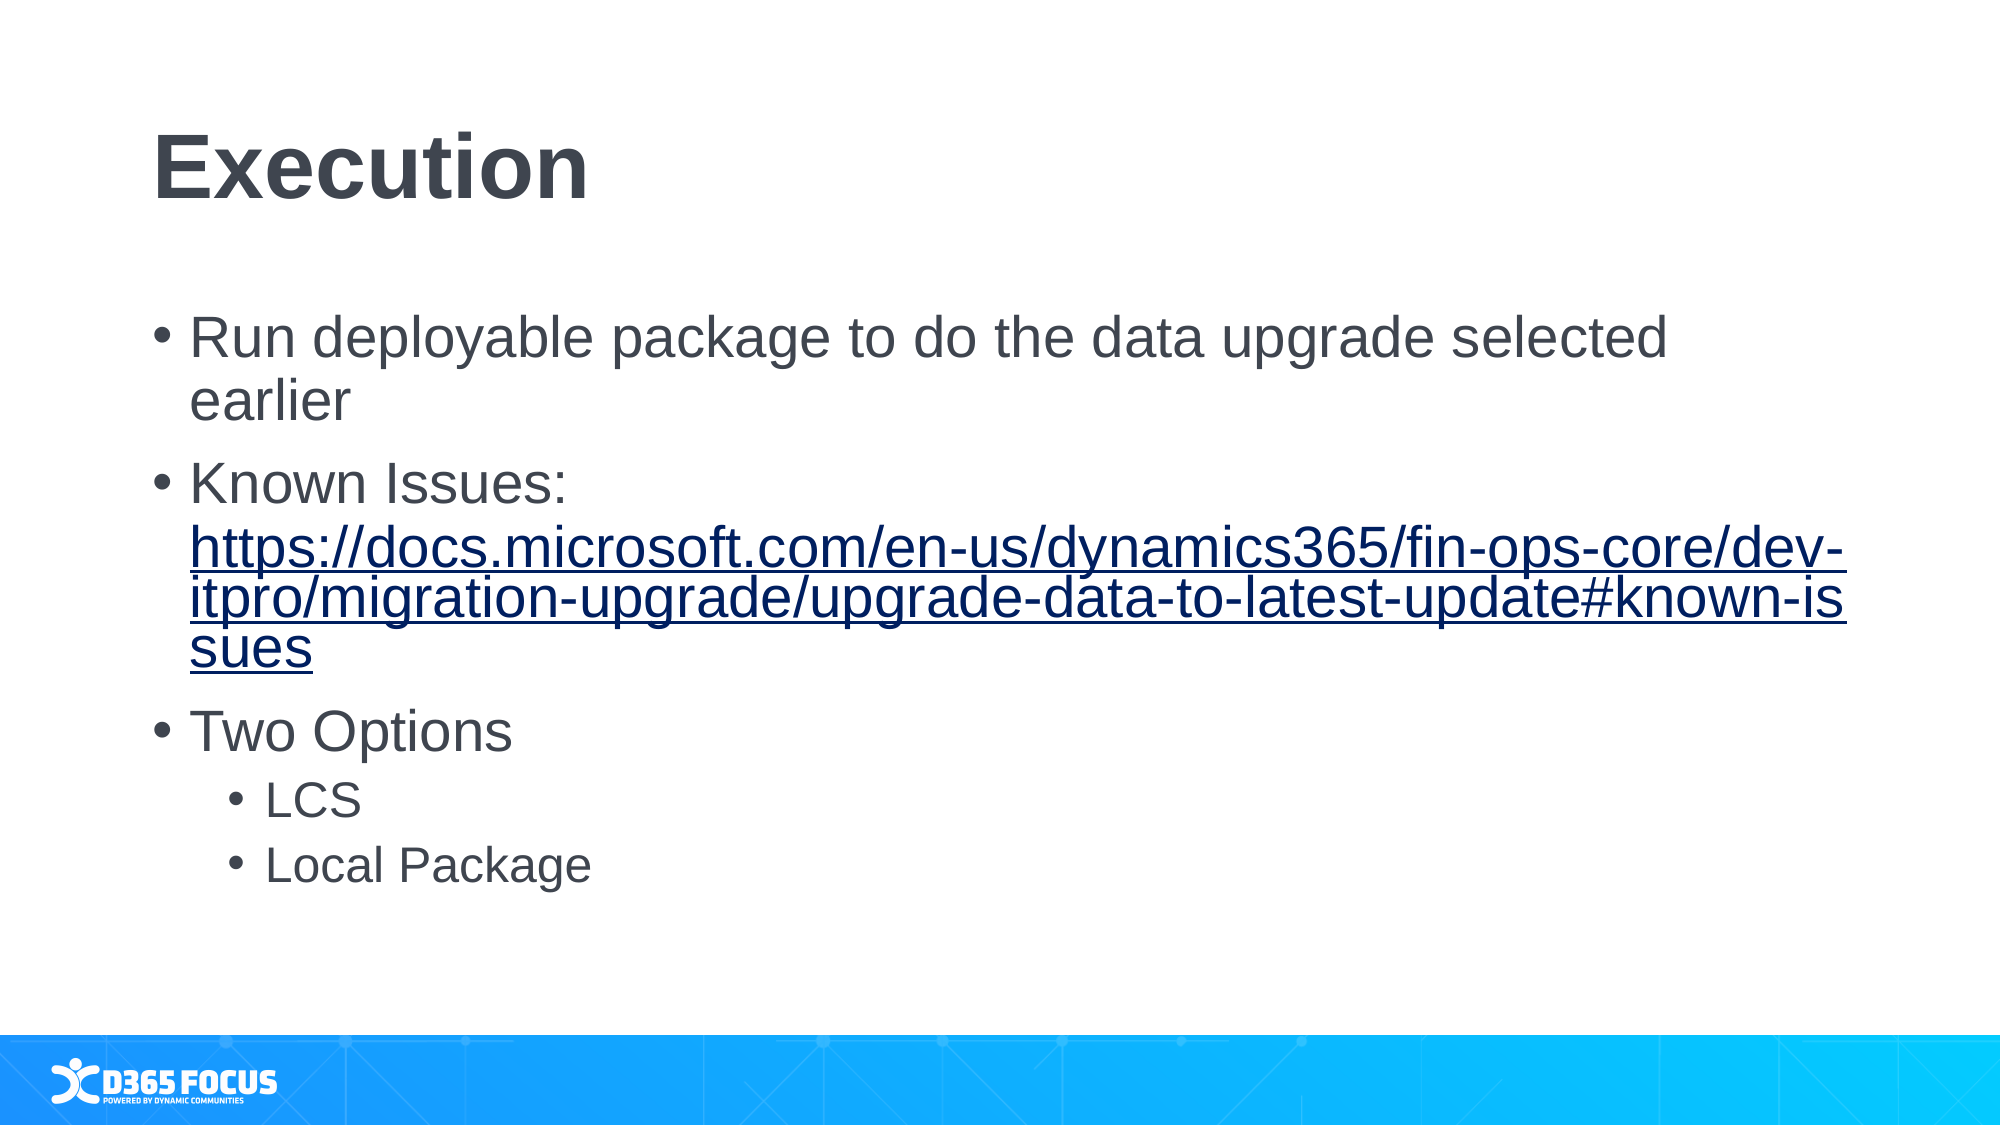

# Execution
Run deployable package to do the data upgrade selected earlier
Known Issues: https://docs.microsoft.com/en-us/dynamics365/fin-ops-core/dev-itpro/migration-upgrade/upgrade-data-to-latest-update#known-issues
Two Options
LCS
Local Package